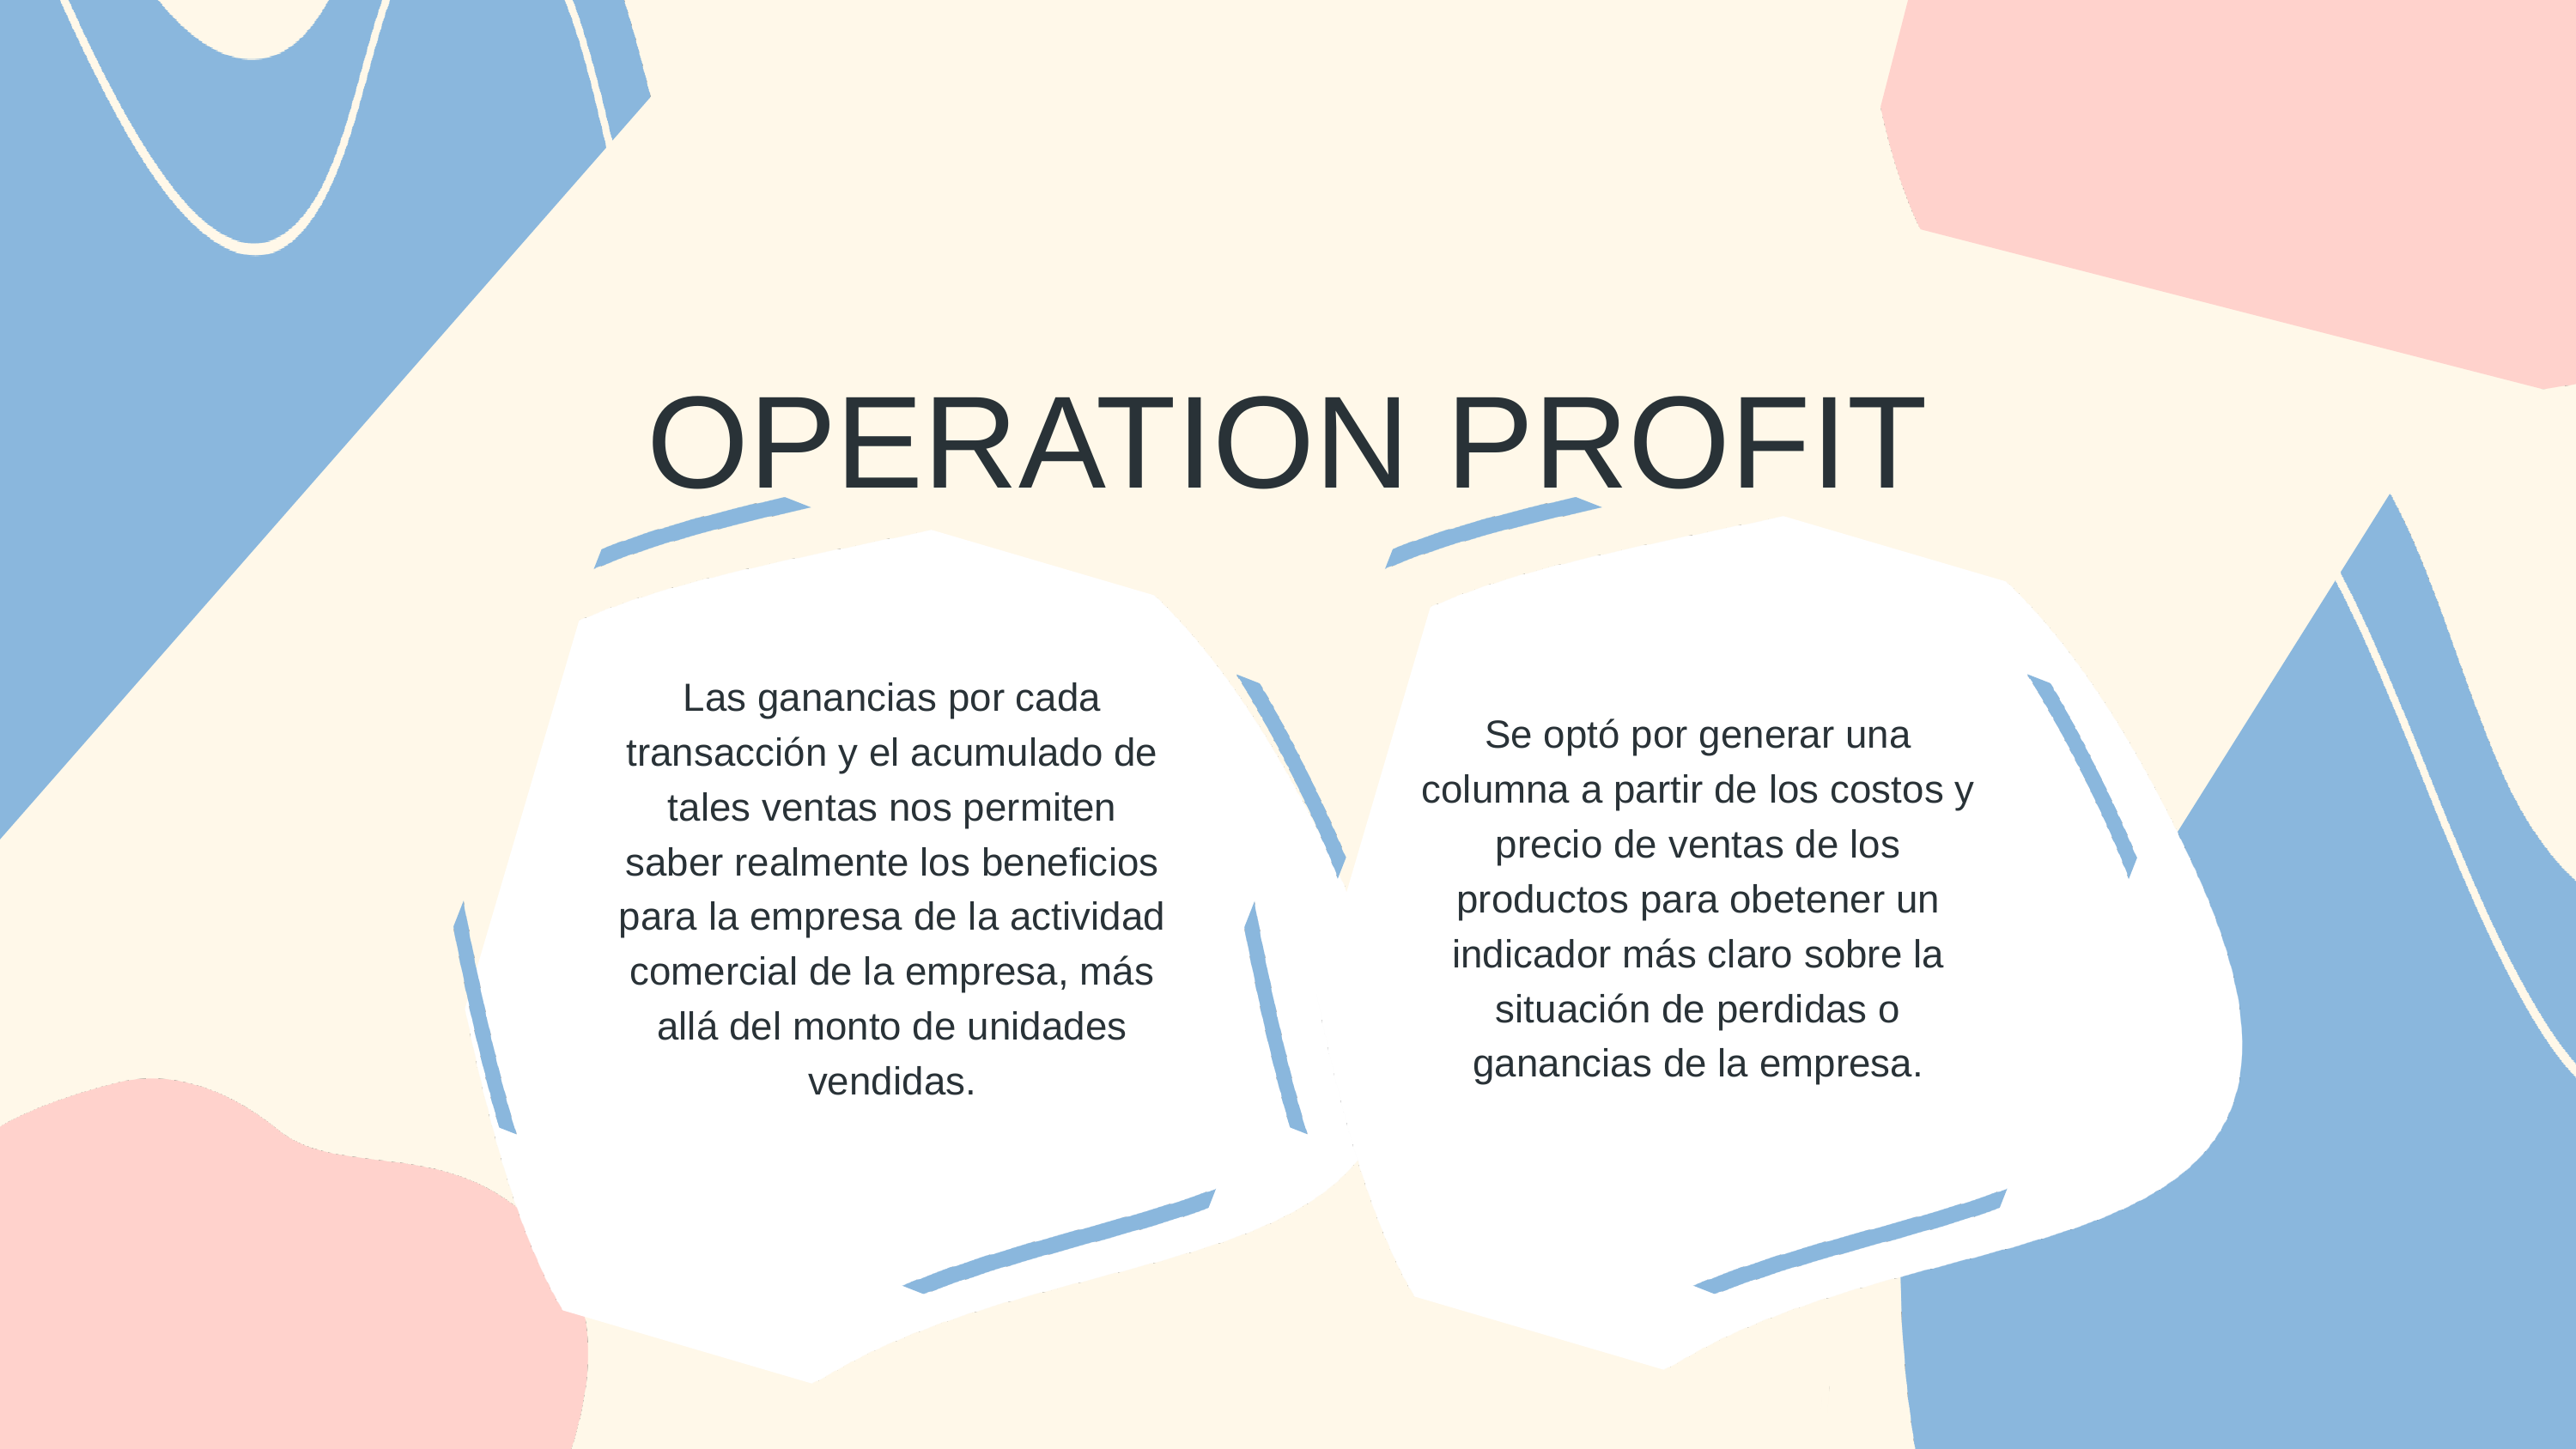

OPERATION PROFIT

Las ganancias por cada transacción y el acumulado de tales ventas nos permiten saber realmente los beneficios para la empresa de la actividad comercial de la empresa, más allá del monto de unidades vendidas.
Se optó por generar una columna a partir de los costos y precio de ventas de los productos para obetener un indicador más claro sobre la situación de perdidas o ganancias de la empresa.